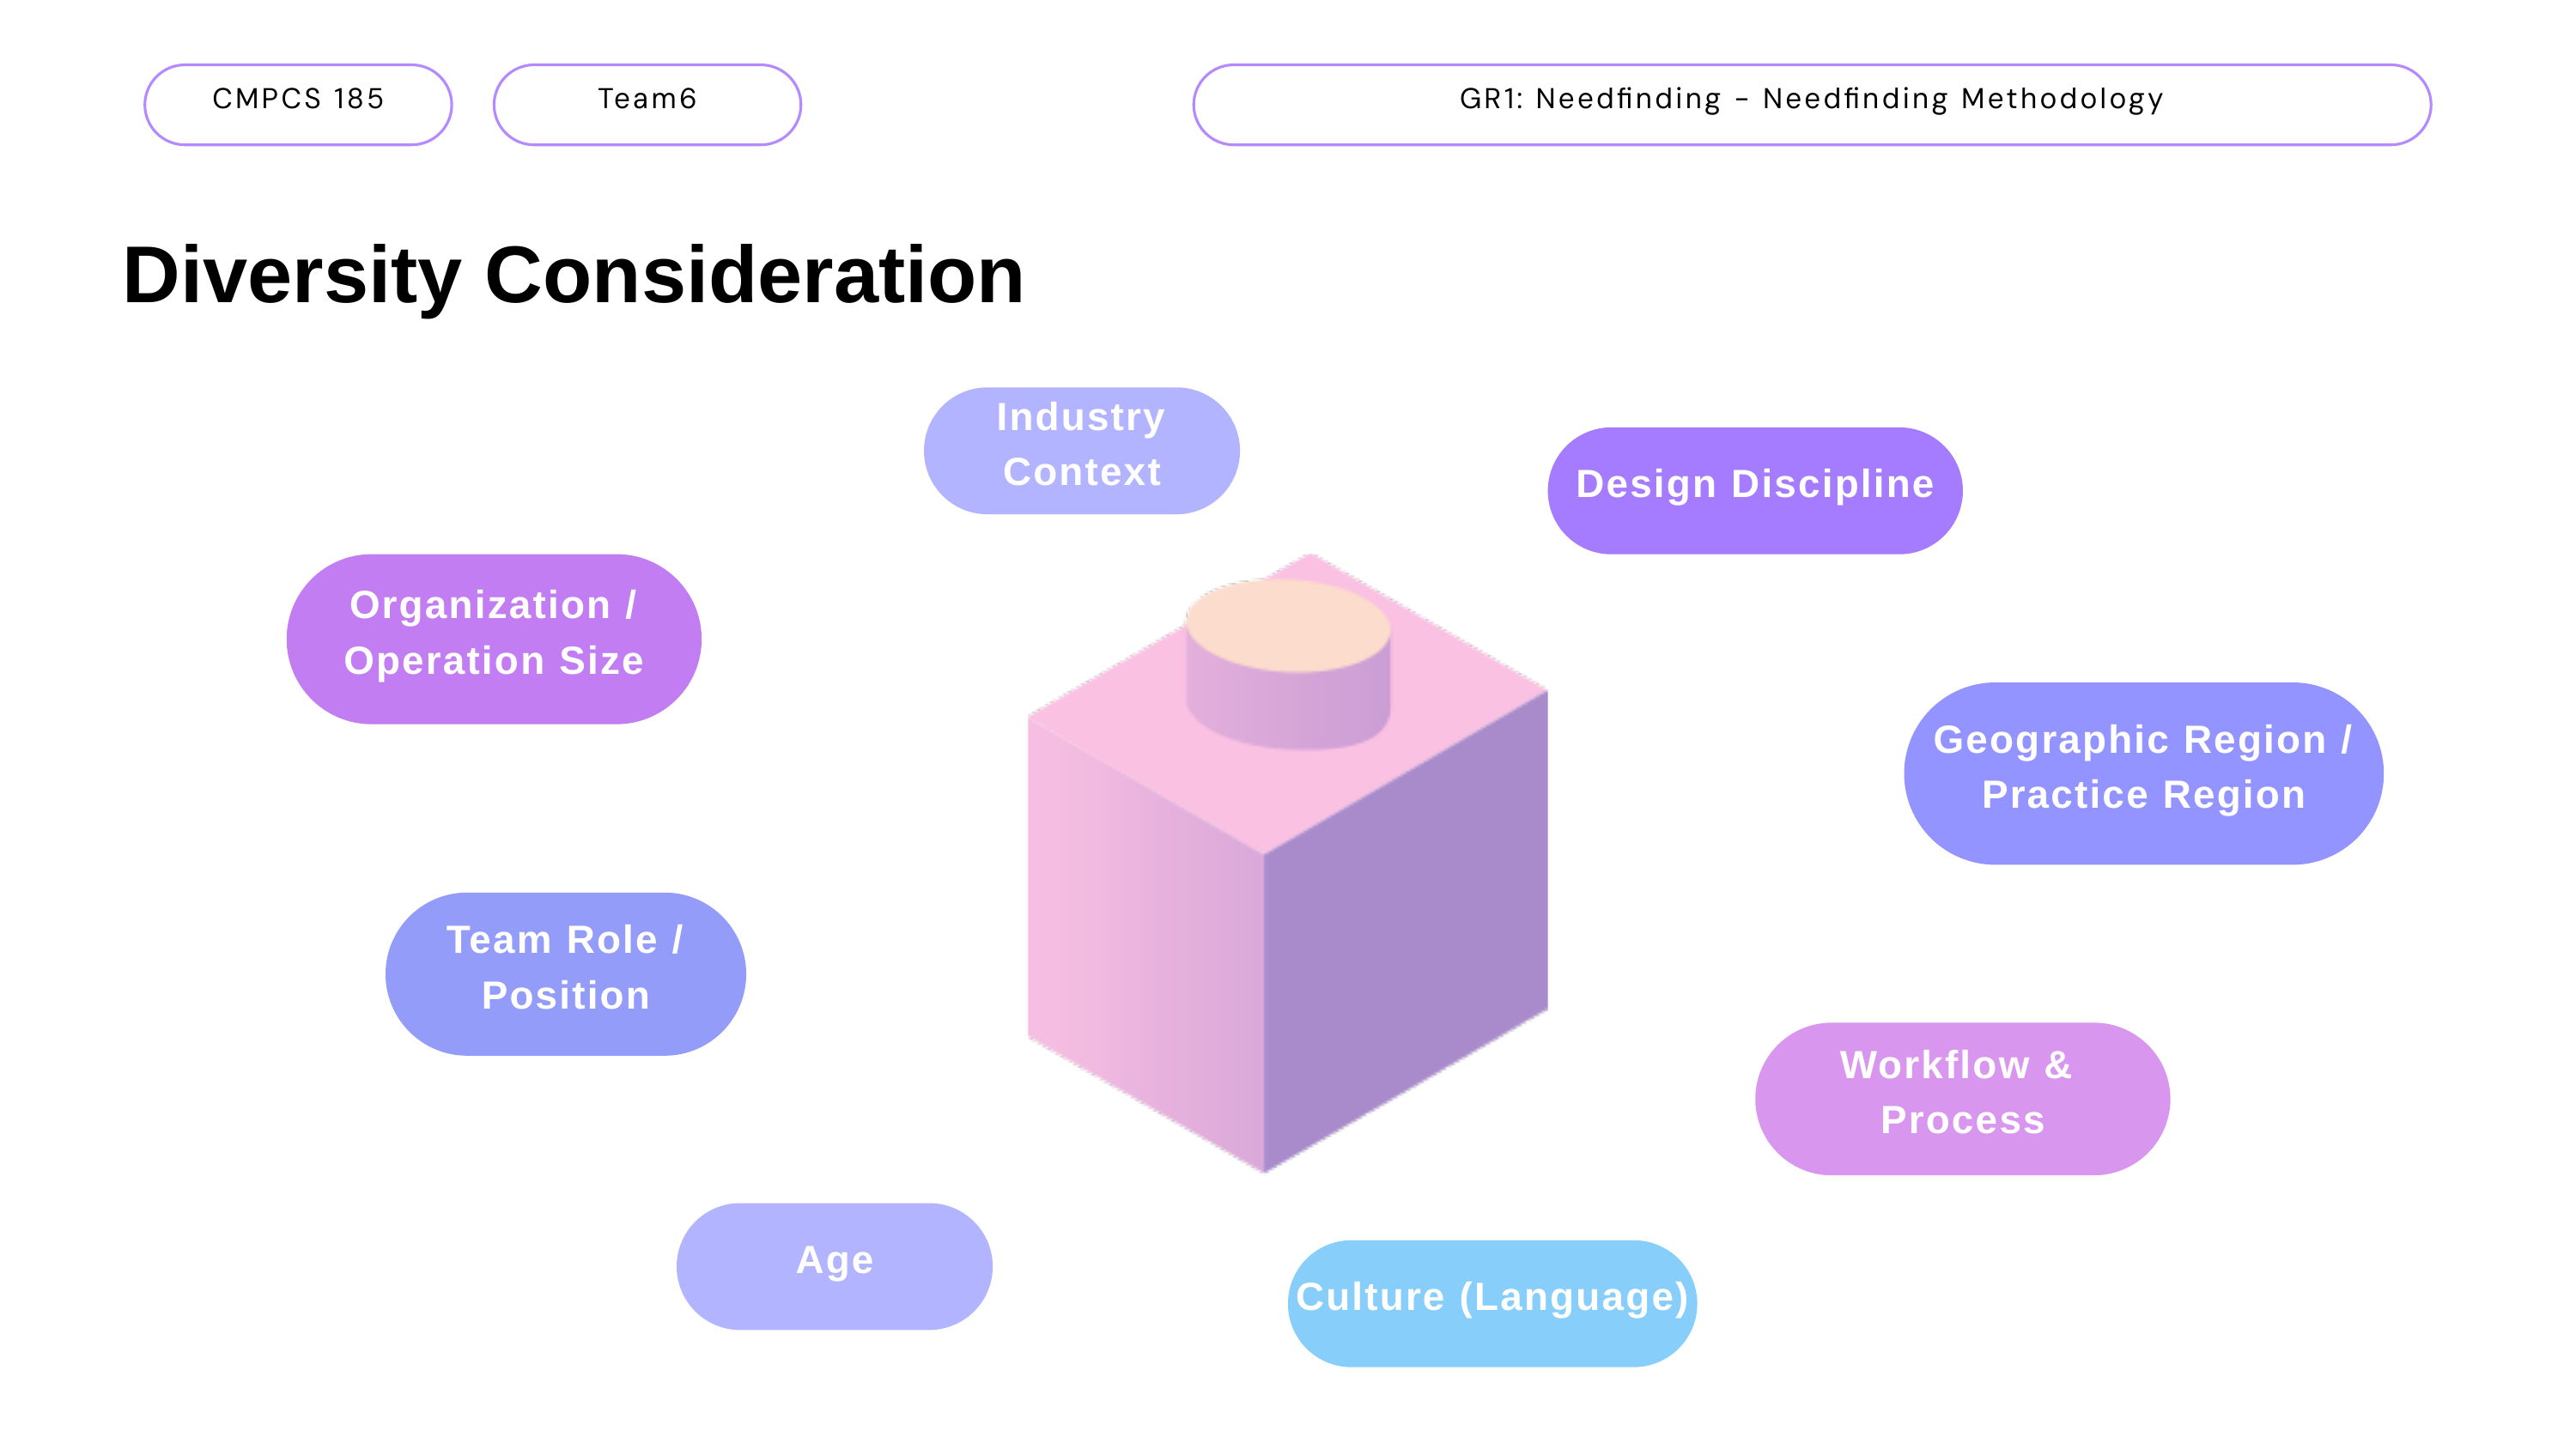

CMPCS 185

Team6

GR1: Needfinding - Needfinding Methodology
Diversity Consideration

Industry Context

Design Discipline

Organization / Operation Size

Geographic Region / Practice Region

Team Role / Position

Workflow &
Process

Age

Culture (Language)